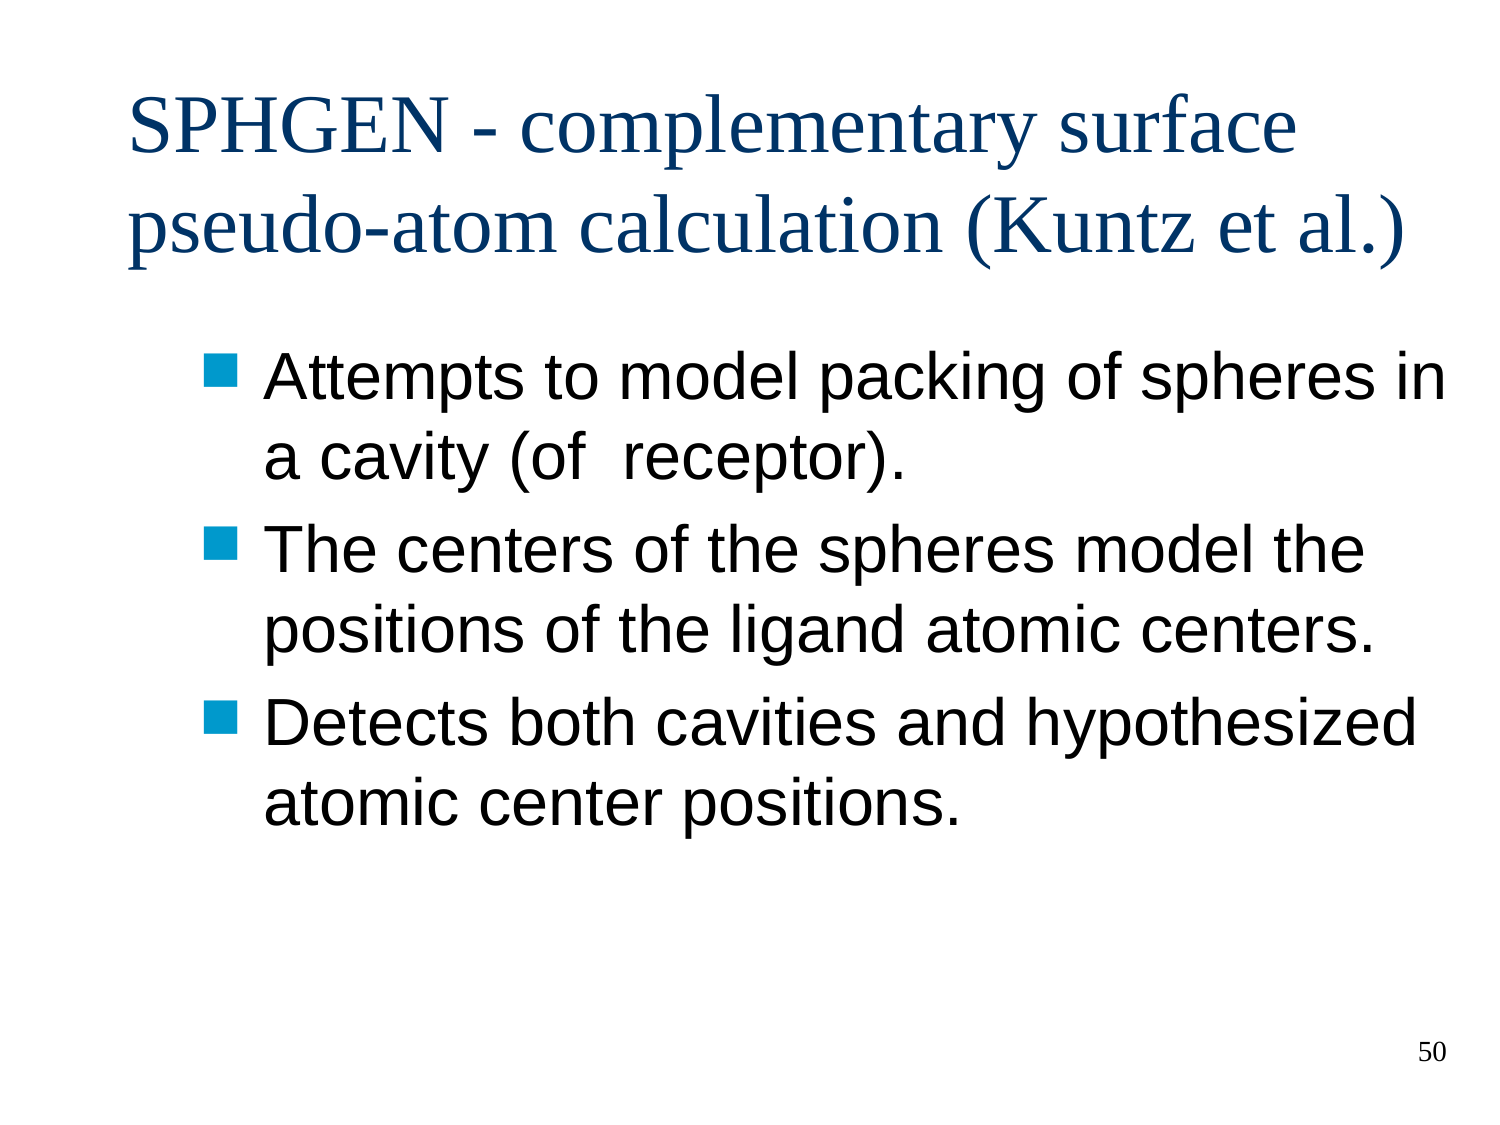

# SPHGEN - complementary surface pseudo-atom calculation (Kuntz et al.)
Attempts to model packing of spheres in a cavity (of  receptor).
The centers of the spheres model the positions of the ligand atomic centers.
Detects both cavities and hypothesized atomic center positions.
50